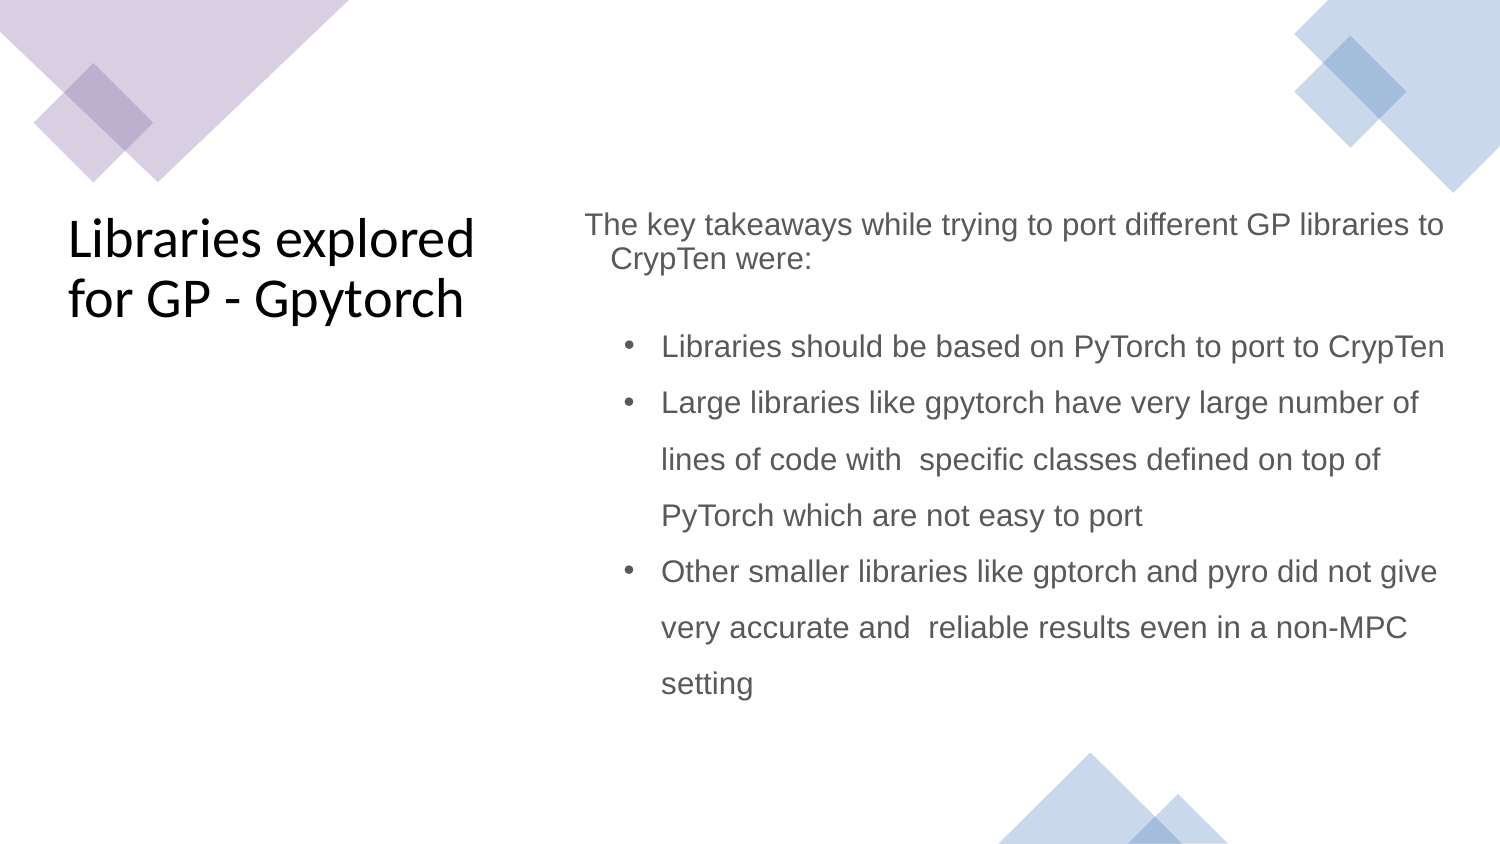

# Libraries explored for GP - Gpytorch
The key takeaways while trying to port different GP libraries to     CrypTen were:
Libraries should be based on PyTorch to port to CrypTen
Large libraries like gpytorch have very large number of lines of code with  specific classes defined on top of PyTorch which are not easy to port
Other smaller libraries like gptorch and pyro did not give very accurate and  reliable results even in a non-MPC setting